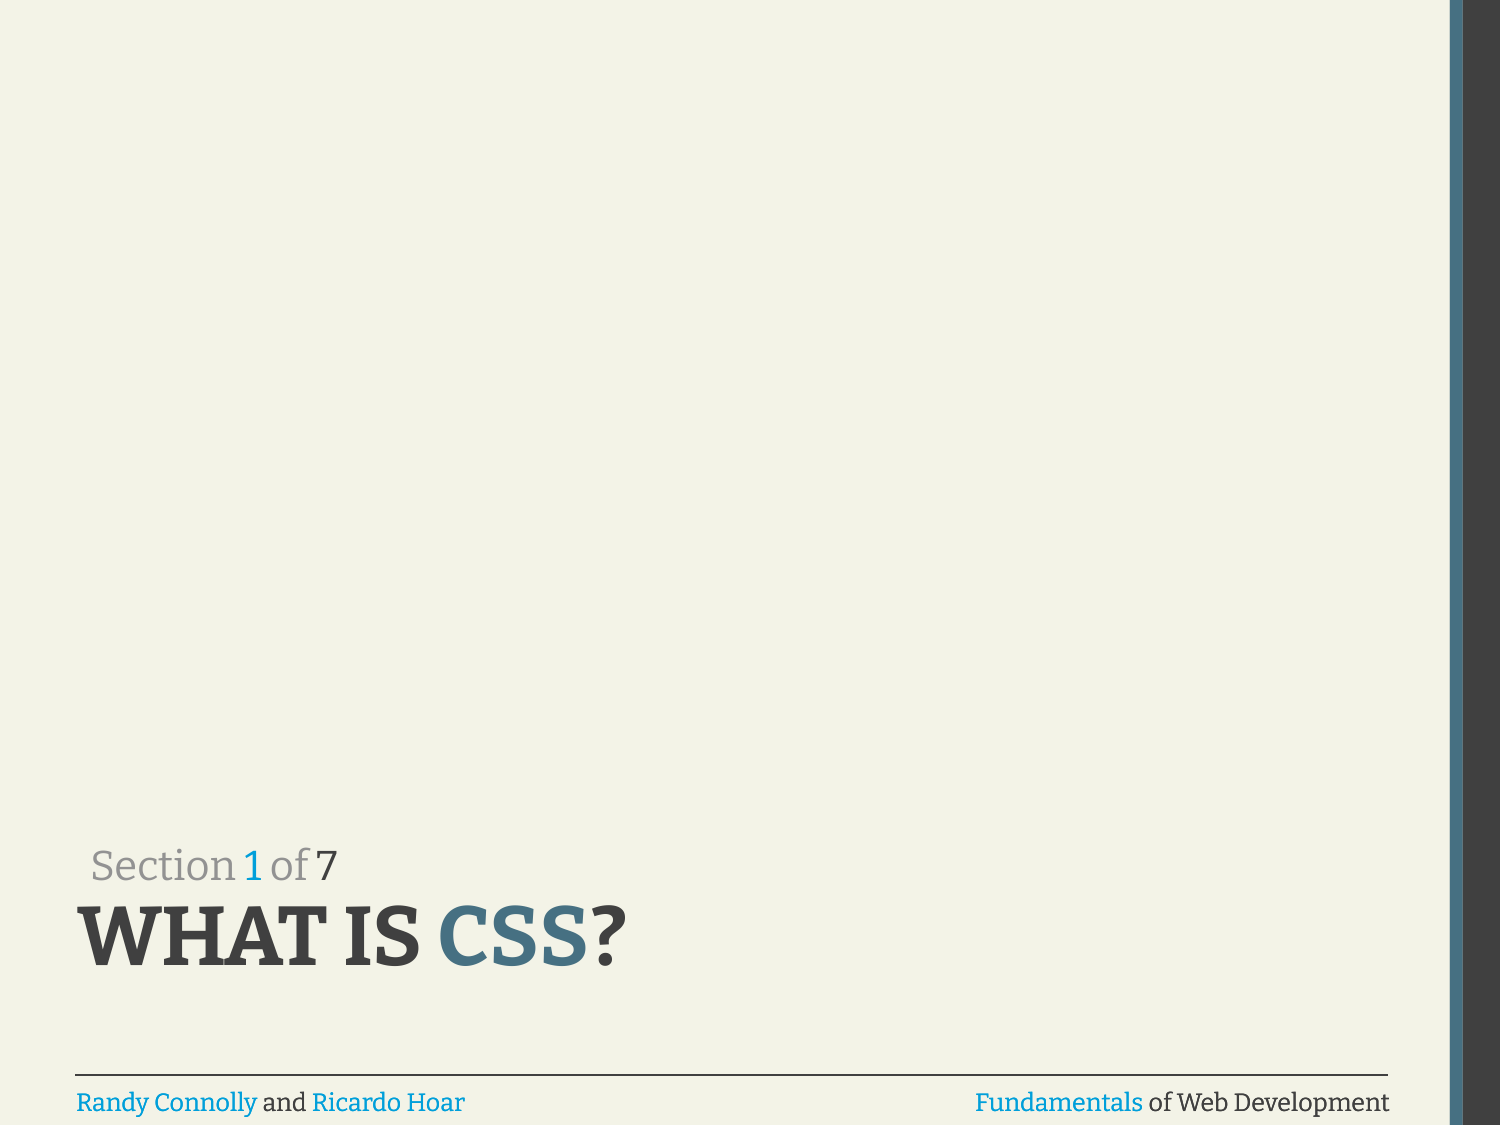

Section 1 of 7
# WHAT IS CSS?